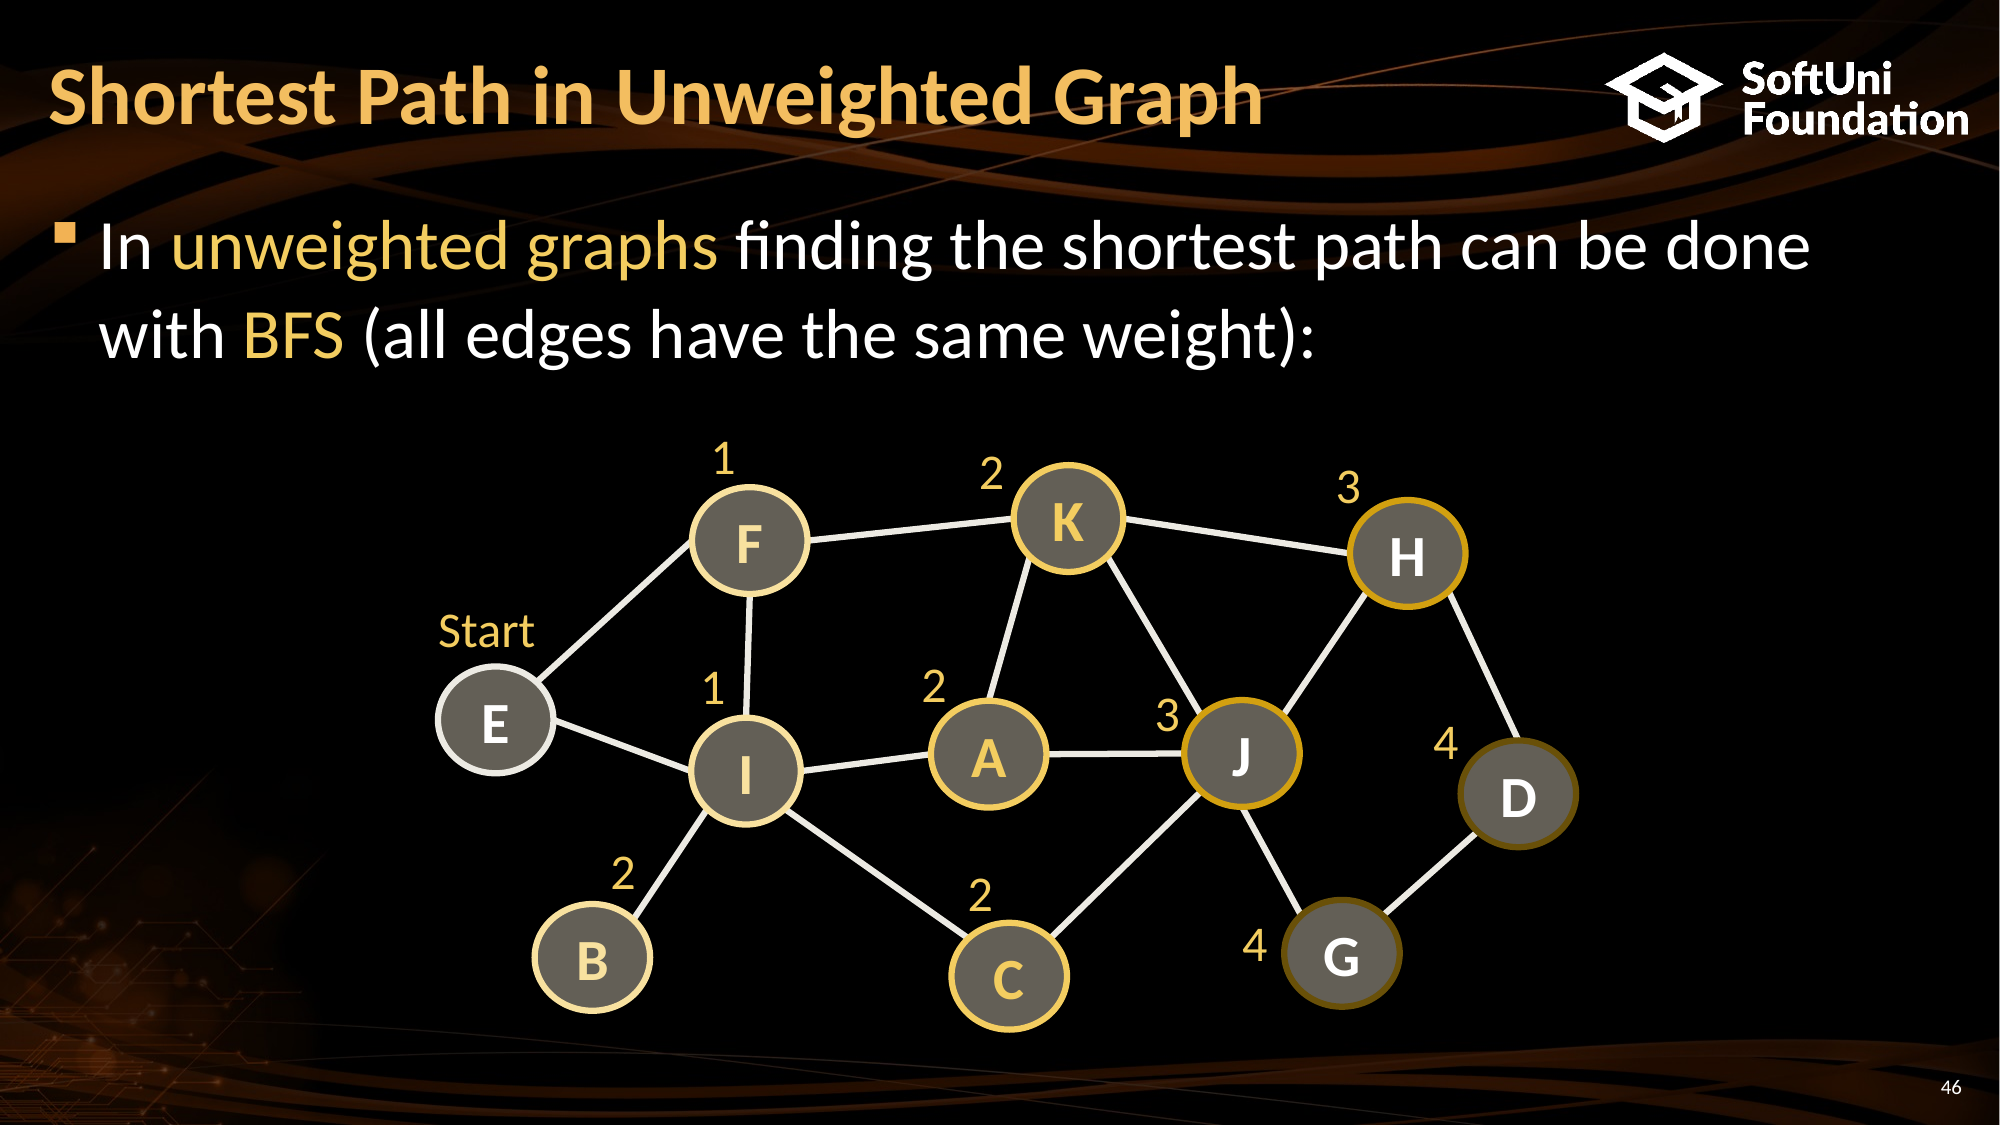

# Shortest Path in Unweighted Graph
In unweighted graphs finding the shortest path can be done with BFS (all edges have the same weight):
1
2
3
K
F
H
Start
2
1
E
3
J
A
4
I
D
2
2
G
B
4
C
46